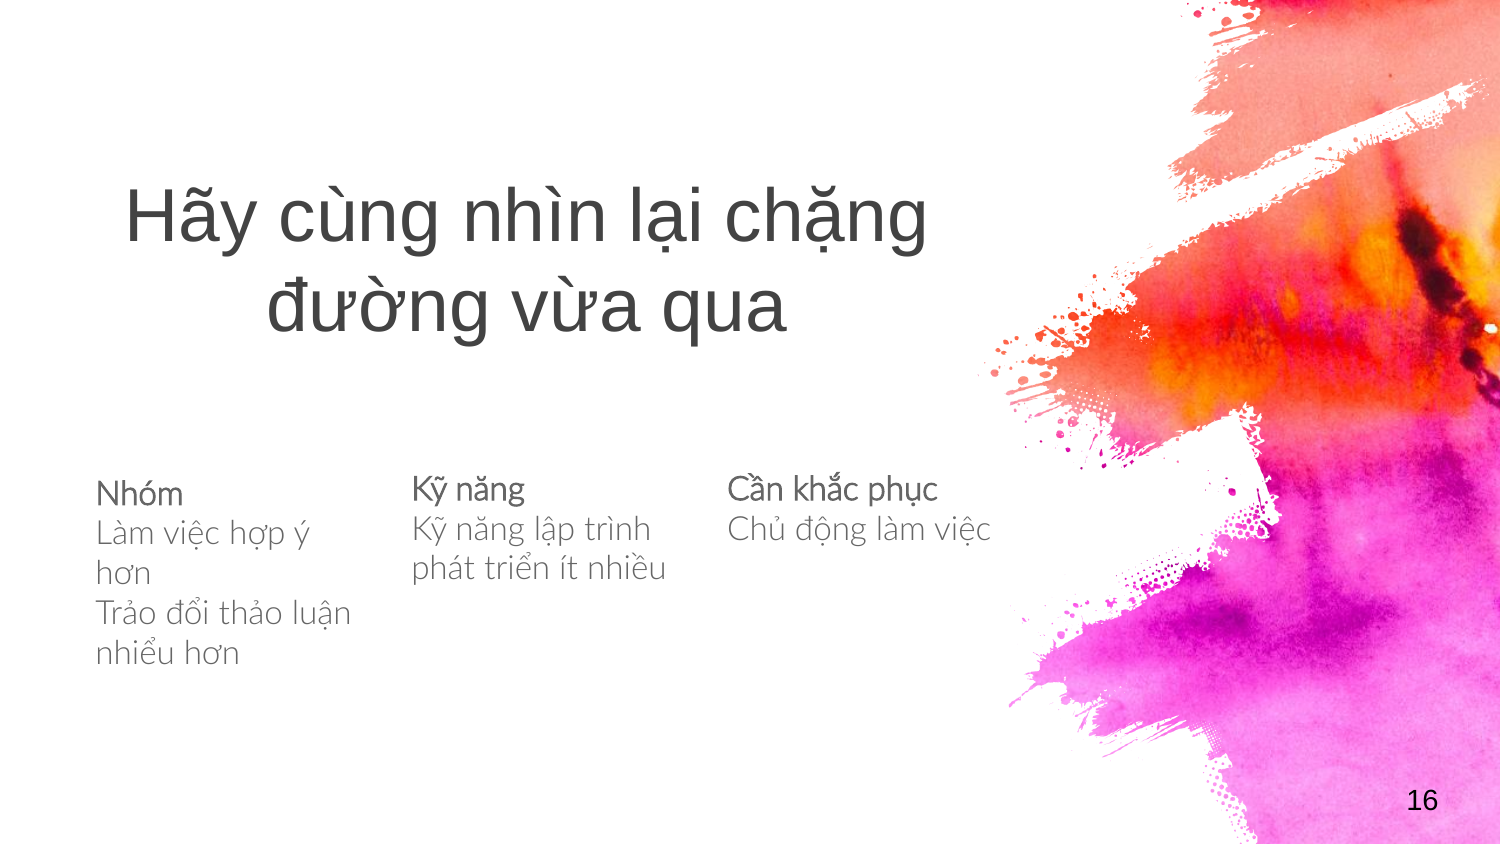

# Hãy cùng nhìn lại chặng đường vừa qua
Kỹ năng
Kỹ năng lập trình phát triển ít nhiều
Cần khắc phục
Chủ động làm việc

Nhóm
Làm việc hợp ý hơn
Trảo đổi thảo luận nhiểu hơn
16